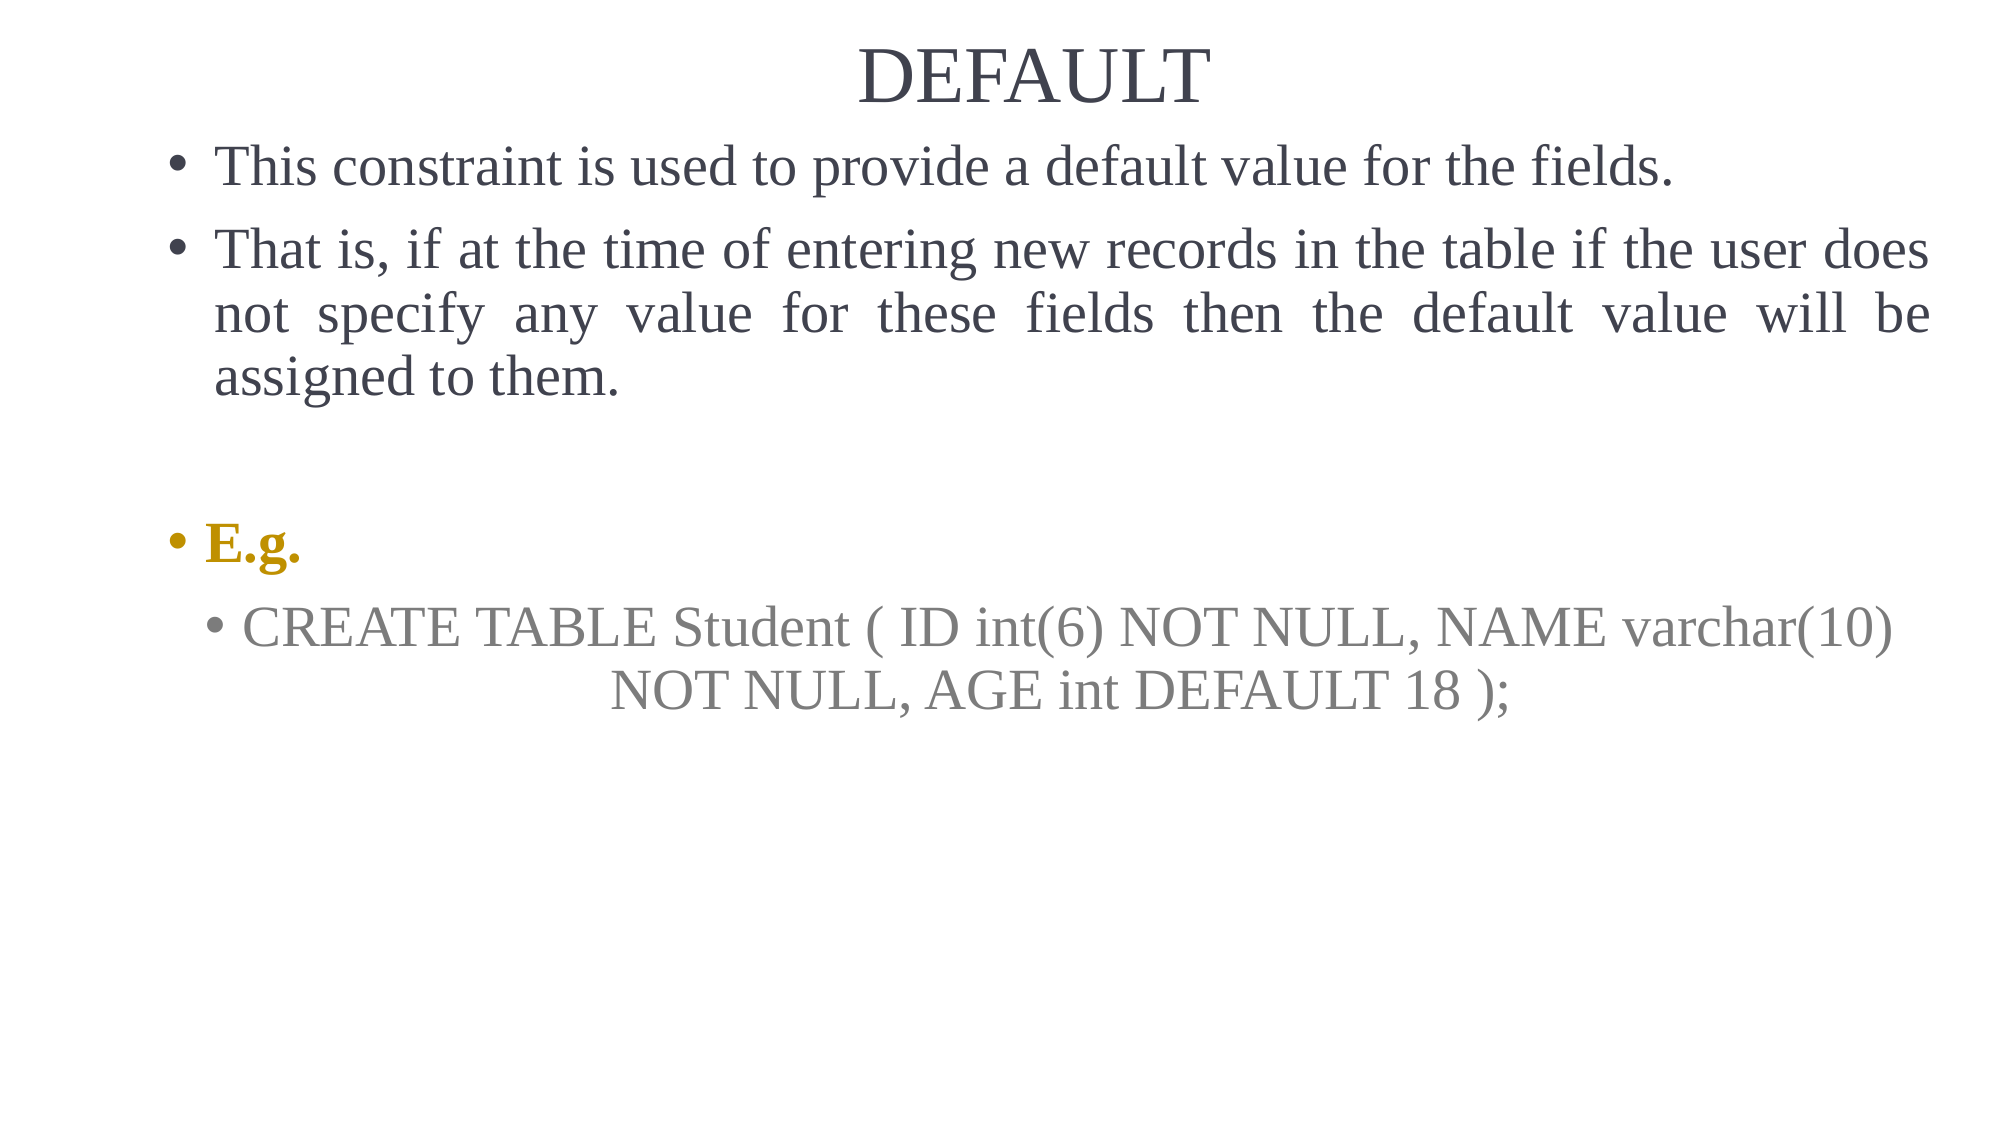

# DEFAULT
This constraint is used to provide a default value for the fields.
That is, if at the time of entering new records in the table if the user does not specify any value for these fields then the default value will be assigned to them.

E.g.
CREATE TABLE Student ( ID int(6) NOT NULL, NAME varchar(10) NOT NULL, AGE int DEFAULT 18 );